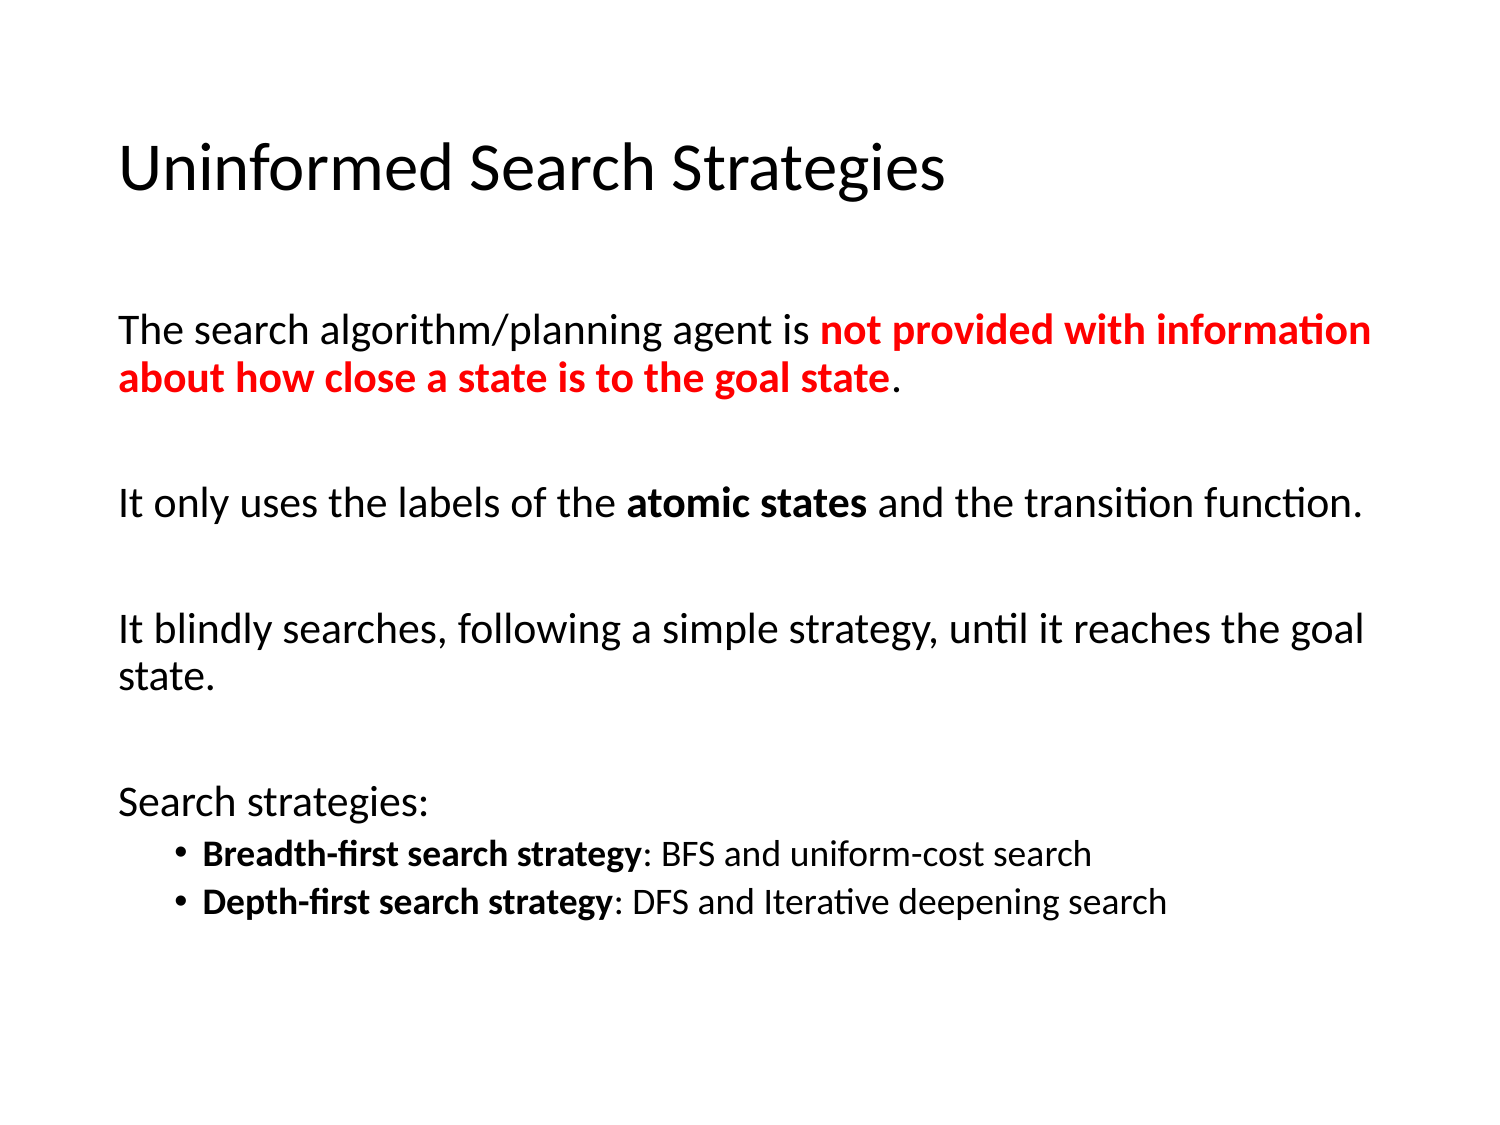

# Uninformed Search Strategies
The search algorithm/planning agent is not provided with information about how close a state is to the goal state.

It only uses the labels of the atomic states and the transition function.

It blindly searches, following a simple strategy, until it reaches the goal state.

Search strategies:
Breadth-first search strategy: BFS and uniform-cost search
Depth-first search strategy: DFS and Iterative deepening search